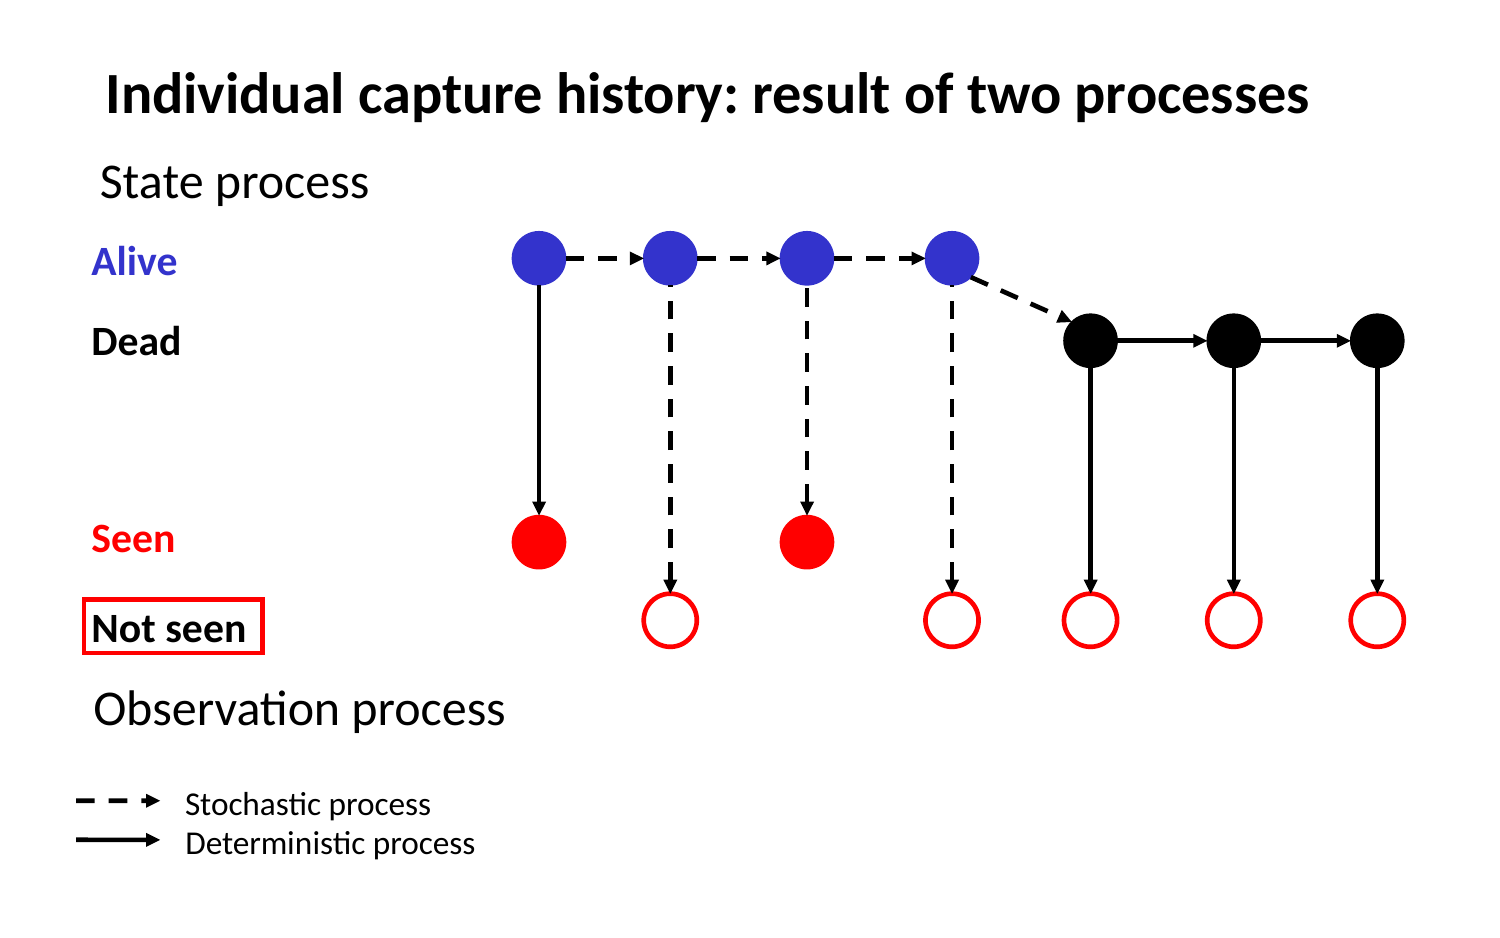

Individual capture history: result of two processes
State process
Alive

Dead

Seen

Not seen

Observation process

Stochastic process

Deterministic process